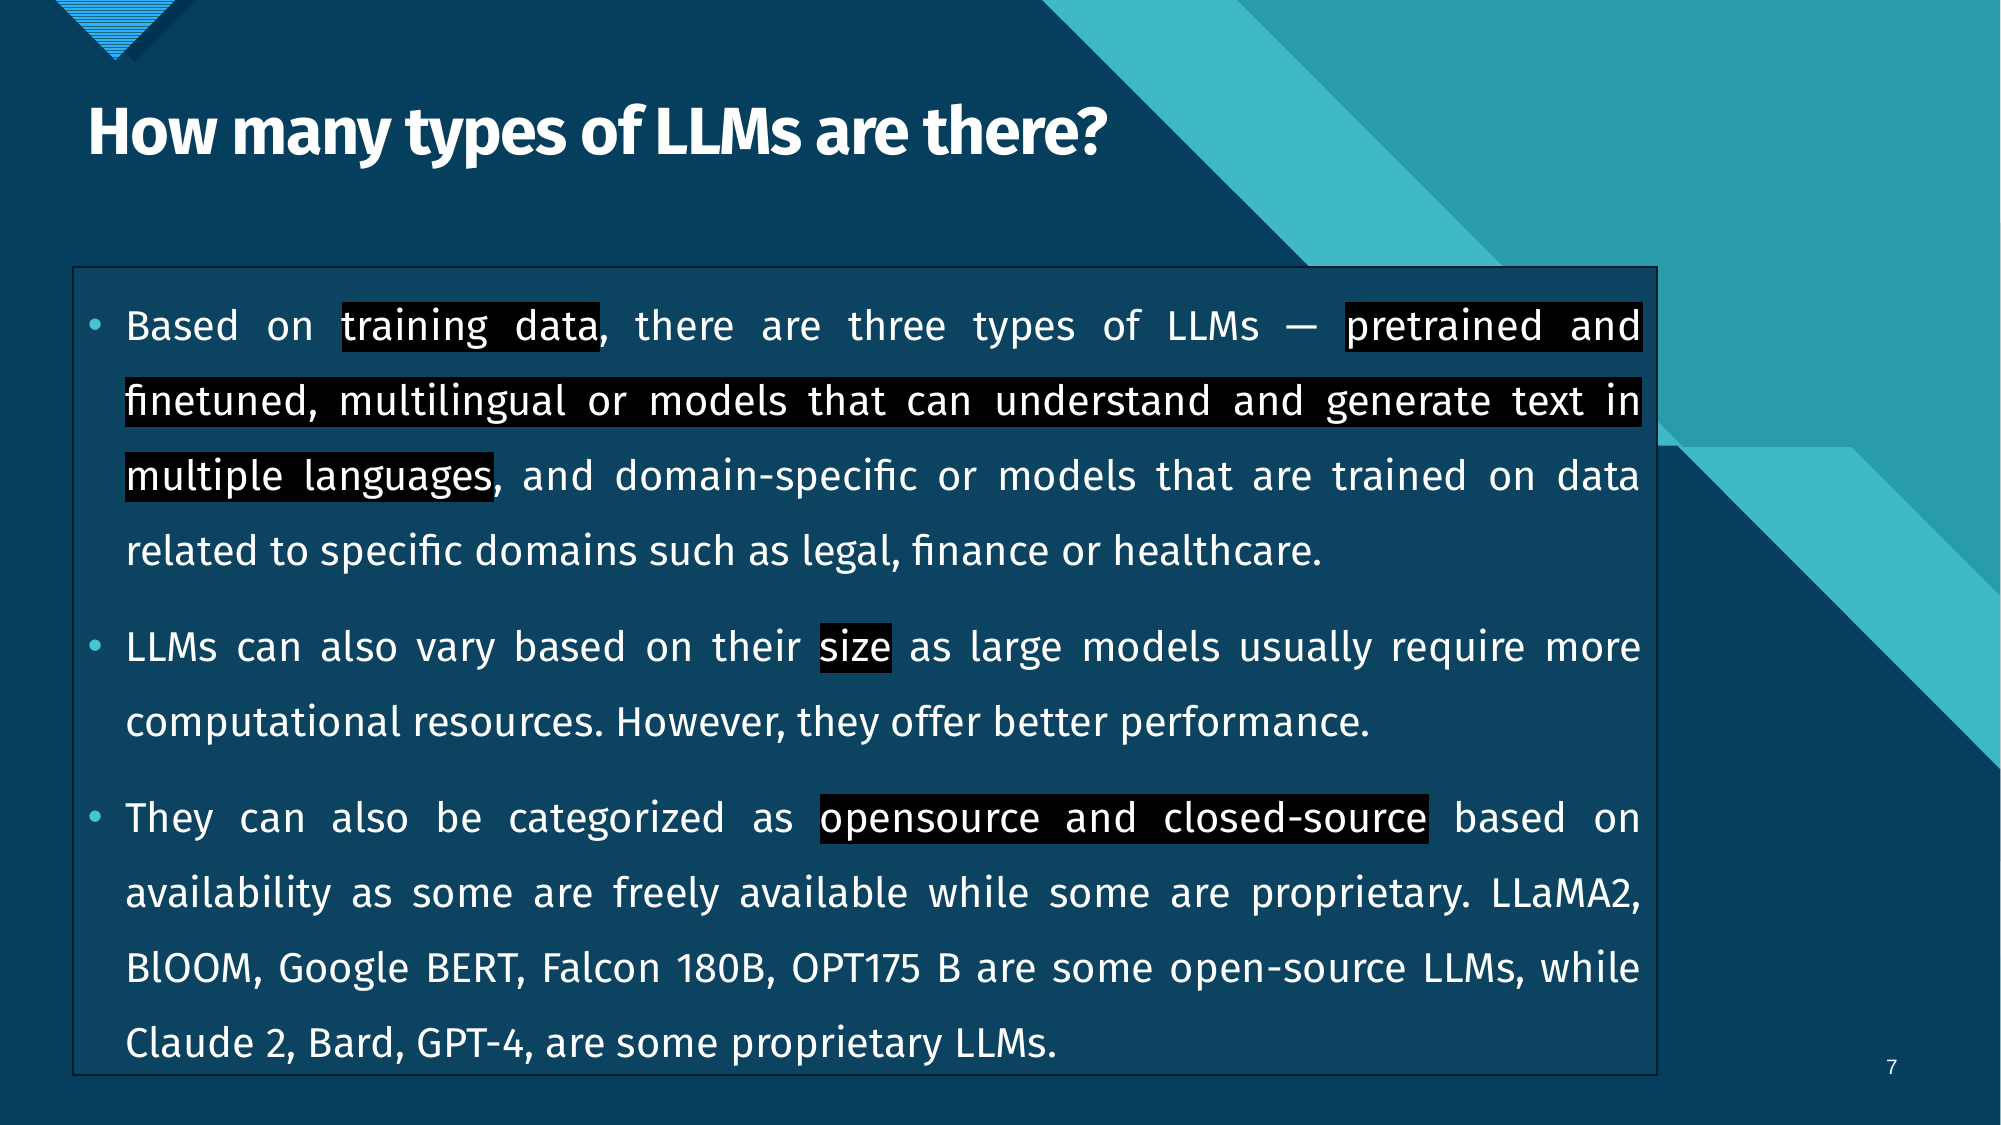

# How many types of LLMs are there?
Based on training data, there are three types of LLMs — pretrained and finetuned, multilingual or models that can understand and generate text in multiple languages, and domain-specific or models that are trained on data related to specific domains such as legal, finance or healthcare.
LLMs can also vary based on their size as large models usually require more computational resources. However, they offer better performance.
They can also be categorized as opensource and closed-source based on availability as some are freely available while some are proprietary. LLaMA2, BlOOM, Google BERT, Falcon 180B, OPT175 B are some open-source LLMs, while Claude 2, Bard, GPT-4, are some proprietary LLMs.
7